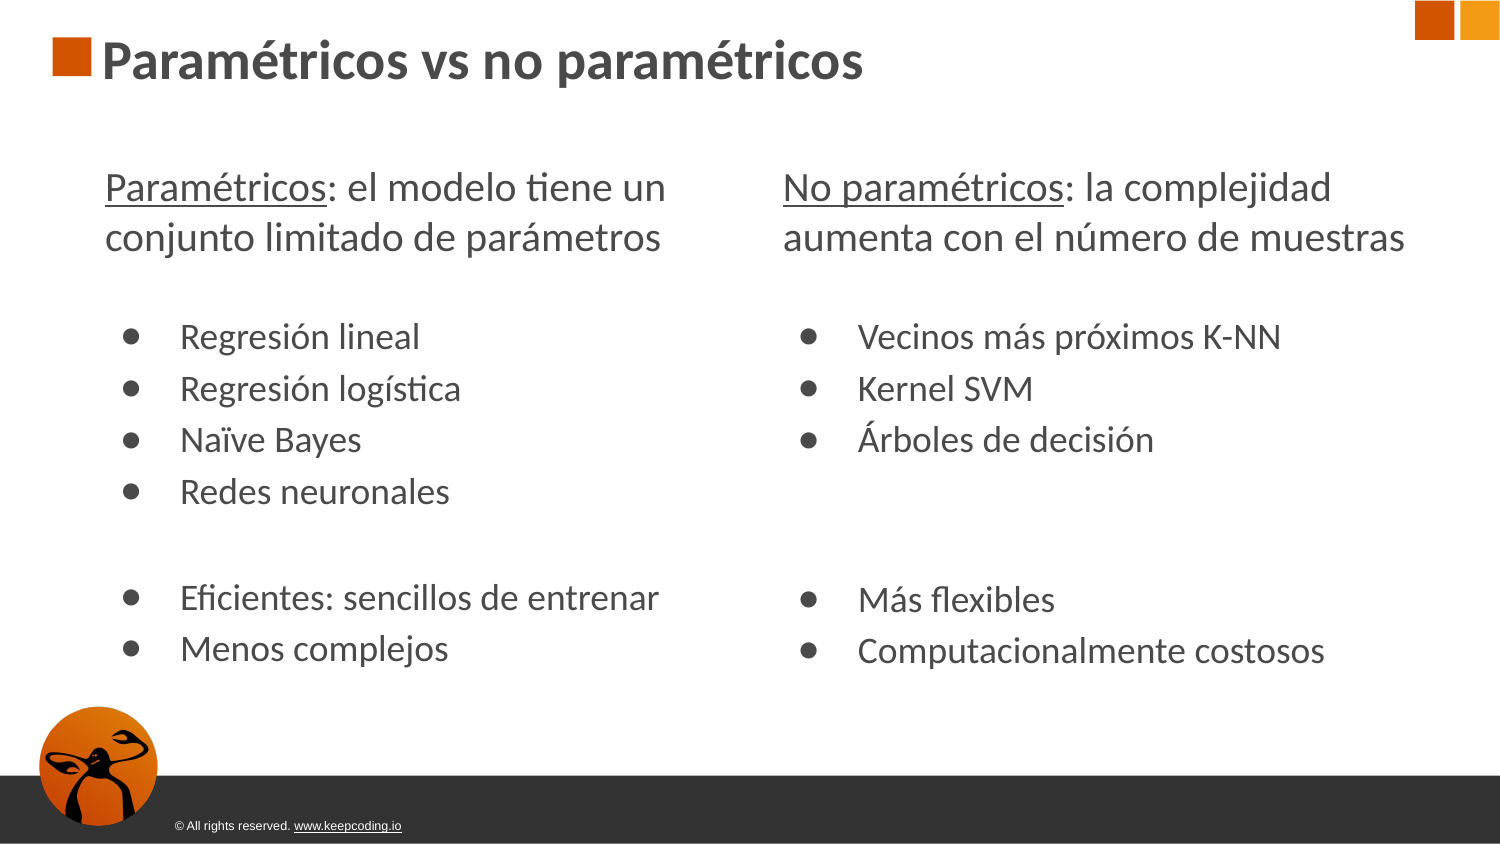

# Paramétricos vs no paramétricos
Paramétricos: el modelo tiene un  conjunto limitado de parámetros

Regresión lineal
Regresión logística
Naïve Bayes
Redes neuronales

Eﬁcientes: sencillos de entrenar
Menos complejos
No paramétricos: la complejidad  aumenta con el número de muestras

Vecinos más próximos K-NN
Kernel SVM
Árboles de decisión

Más ﬂexibles
Computacionalmente costosos
© All rights reserved. www.keepcoding.io